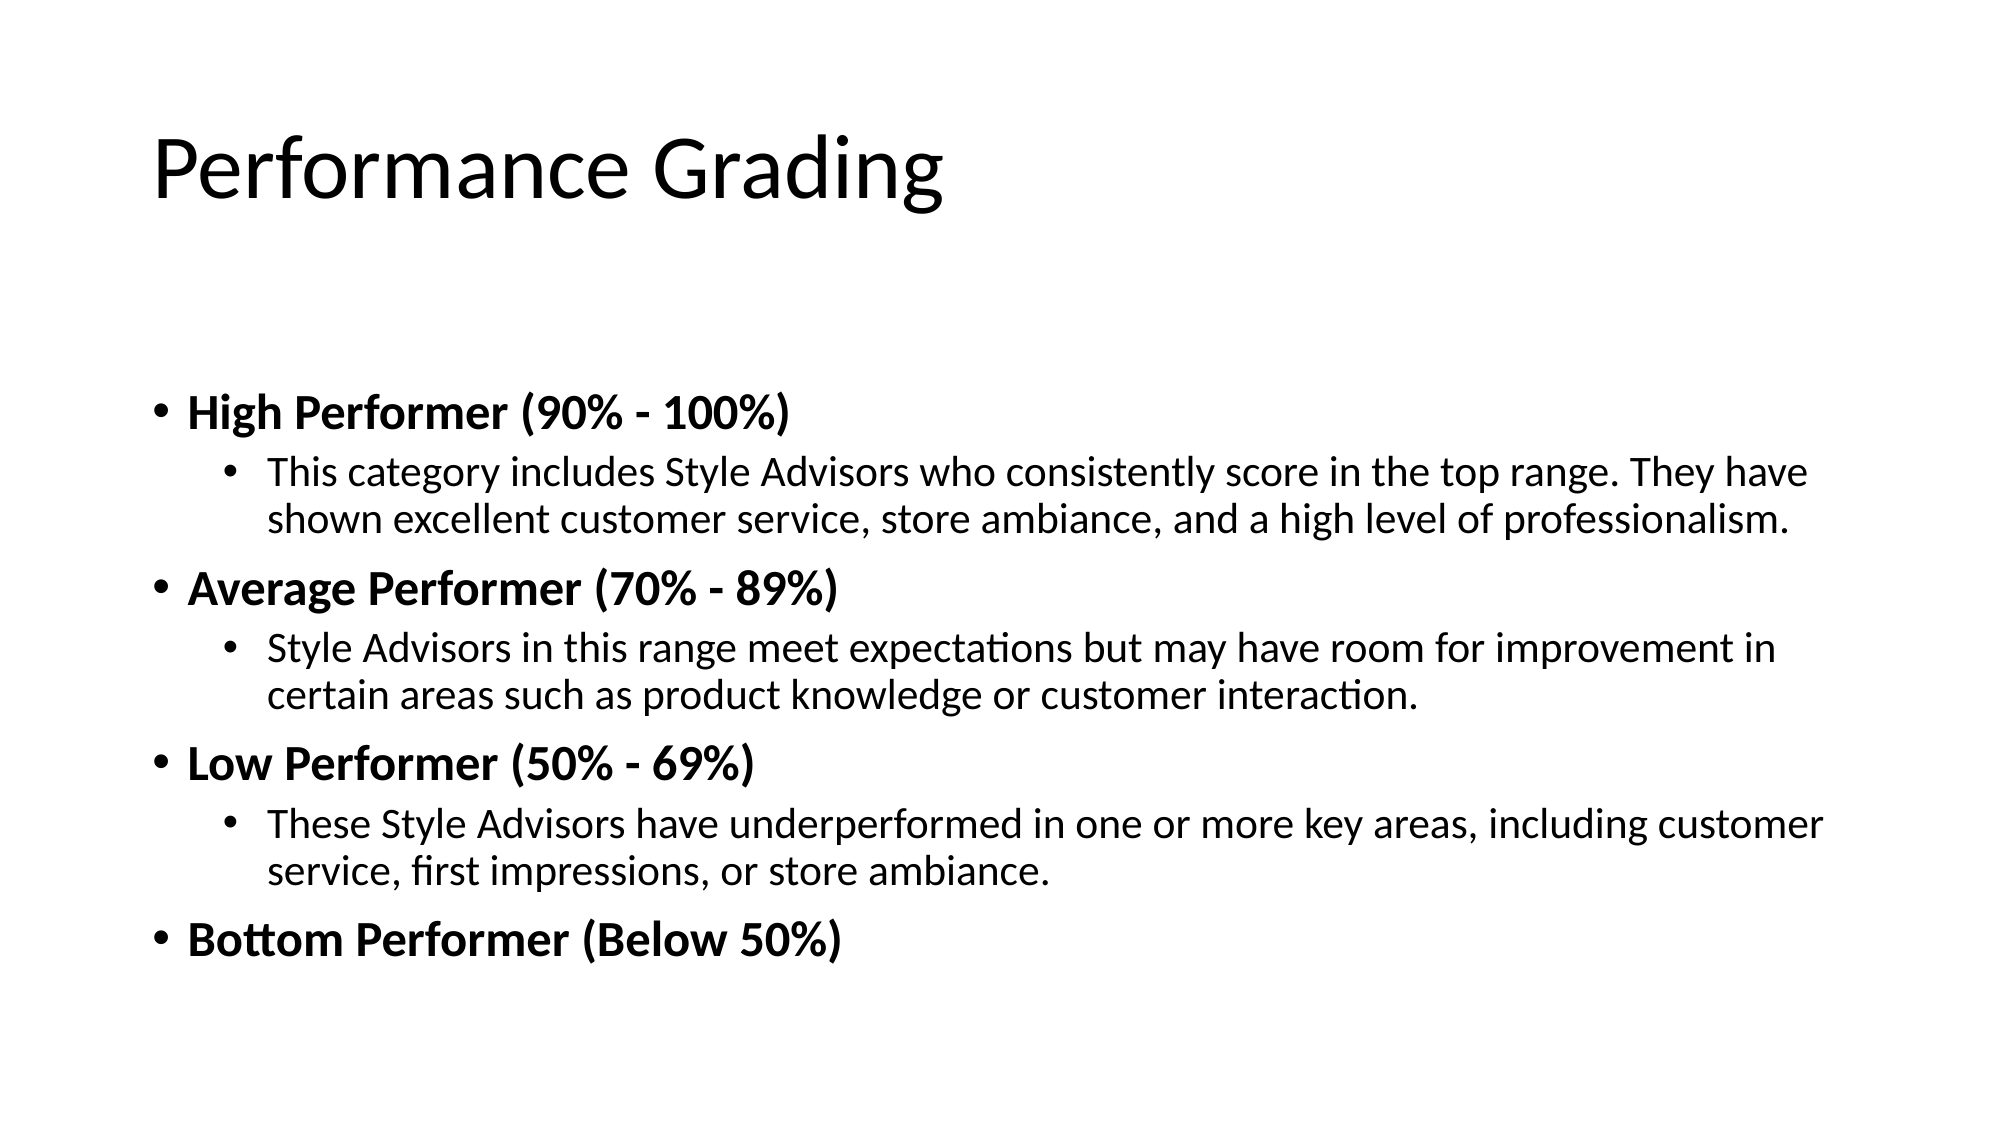

# Performance Grading

High Performer (90% - 100%)
This category includes Style Advisors who consistently score in the top range. They have shown excellent customer service, store ambiance, and a high level of professionalism.
Average Performer (70% - 89%)
Style Advisors in this range meet expectations but may have room for improvement in certain areas such as product knowledge or customer interaction.
Low Performer (50% - 69%)
These Style Advisors have underperformed in one or more key areas, including customer service, first impressions, or store ambiance.
Bottom Performer (Below 50%)